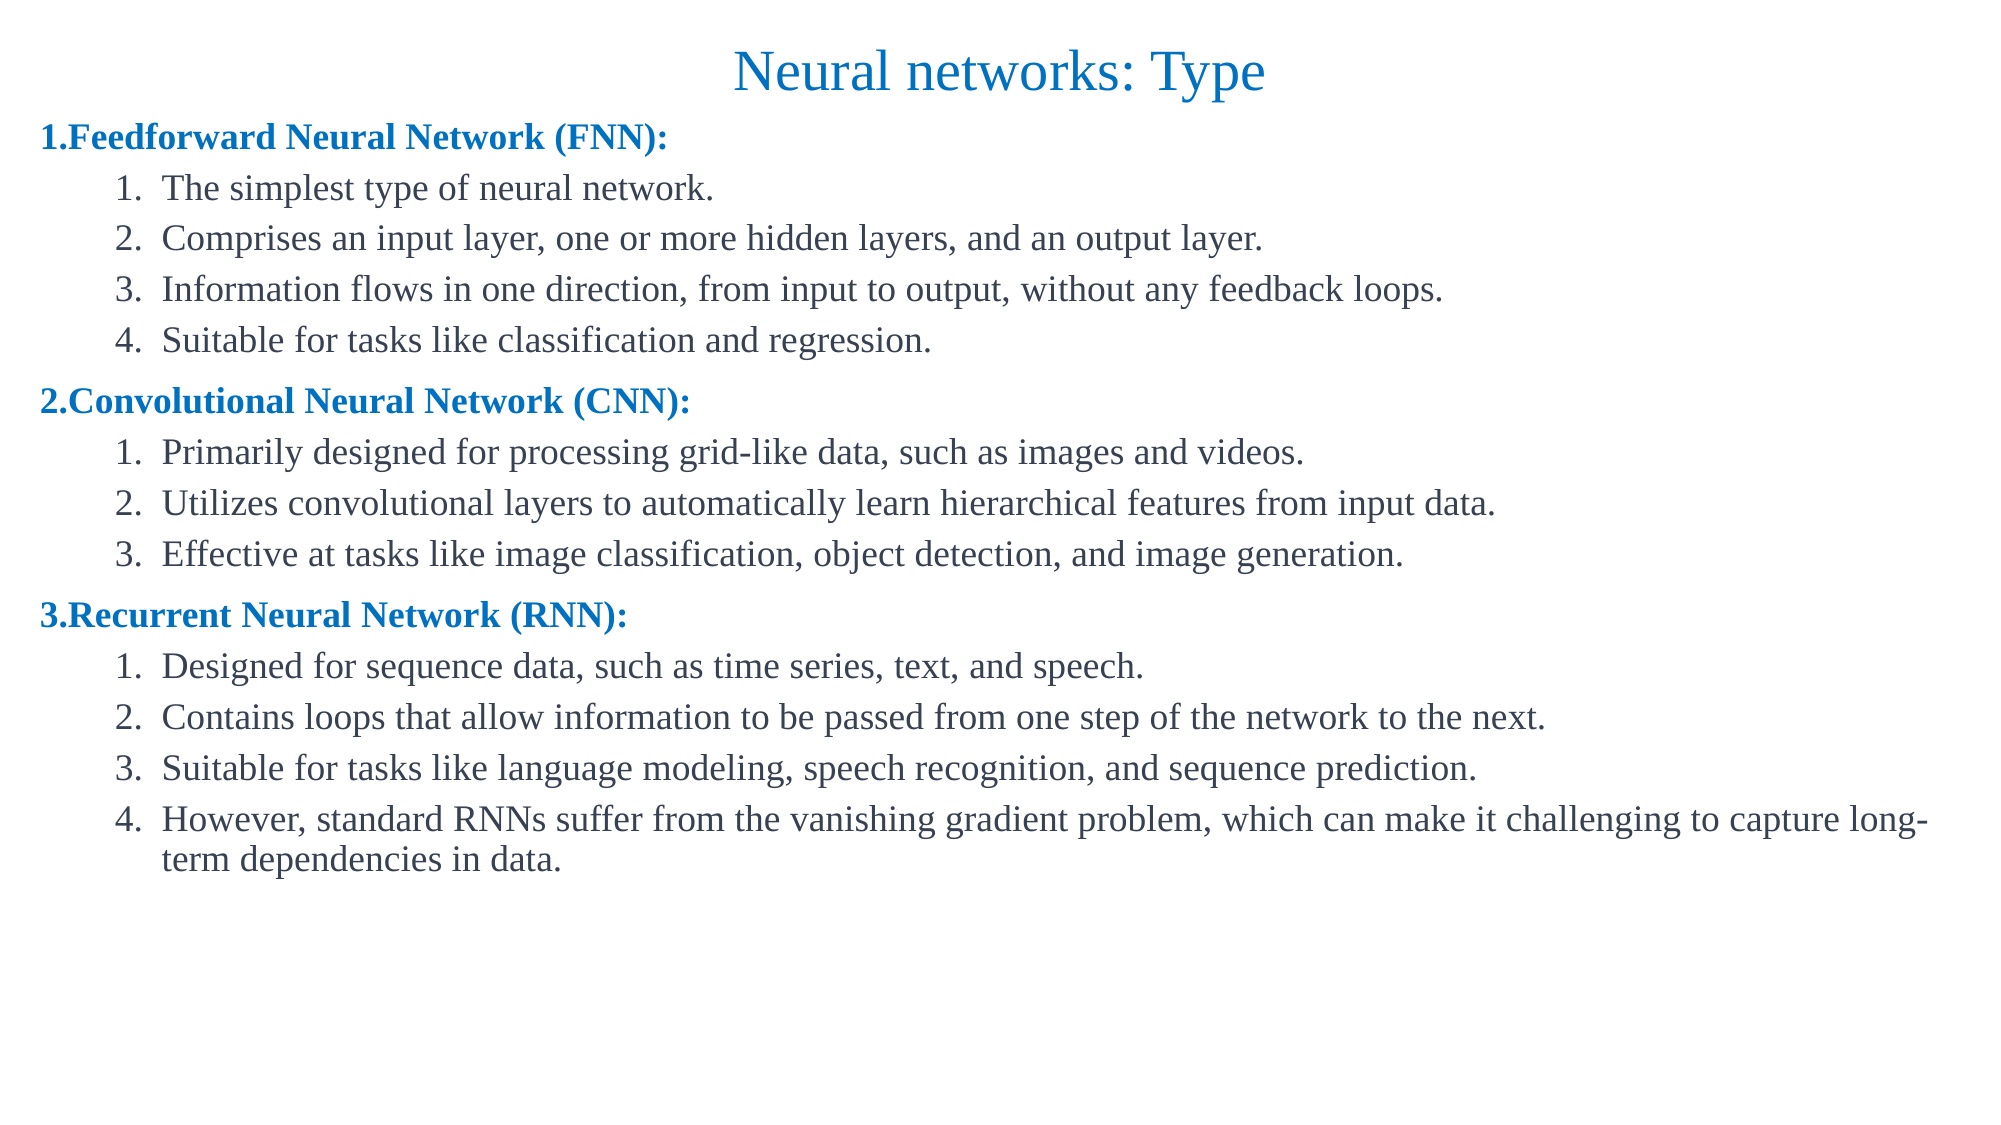

# Neural networks: Type
Feedforward Neural Network (FNN):
The simplest type of neural network.
Comprises an input layer, one or more hidden layers, and an output layer.
Information flows in one direction, from input to output, without any feedback loops.
Suitable for tasks like classification and regression.
Convolutional Neural Network (CNN):
Primarily designed for processing grid-like data, such as images and videos.
Utilizes convolutional layers to automatically learn hierarchical features from input data.
Effective at tasks like image classification, object detection, and image generation.
Recurrent Neural Network (RNN):
Designed for sequence data, such as time series, text, and speech.
Contains loops that allow information to be passed from one step of the network to the next.
Suitable for tasks like language modeling, speech recognition, and sequence prediction.
However, standard RNNs suffer from the vanishing gradient problem, which can make it challenging to capture long-term dependencies in data.